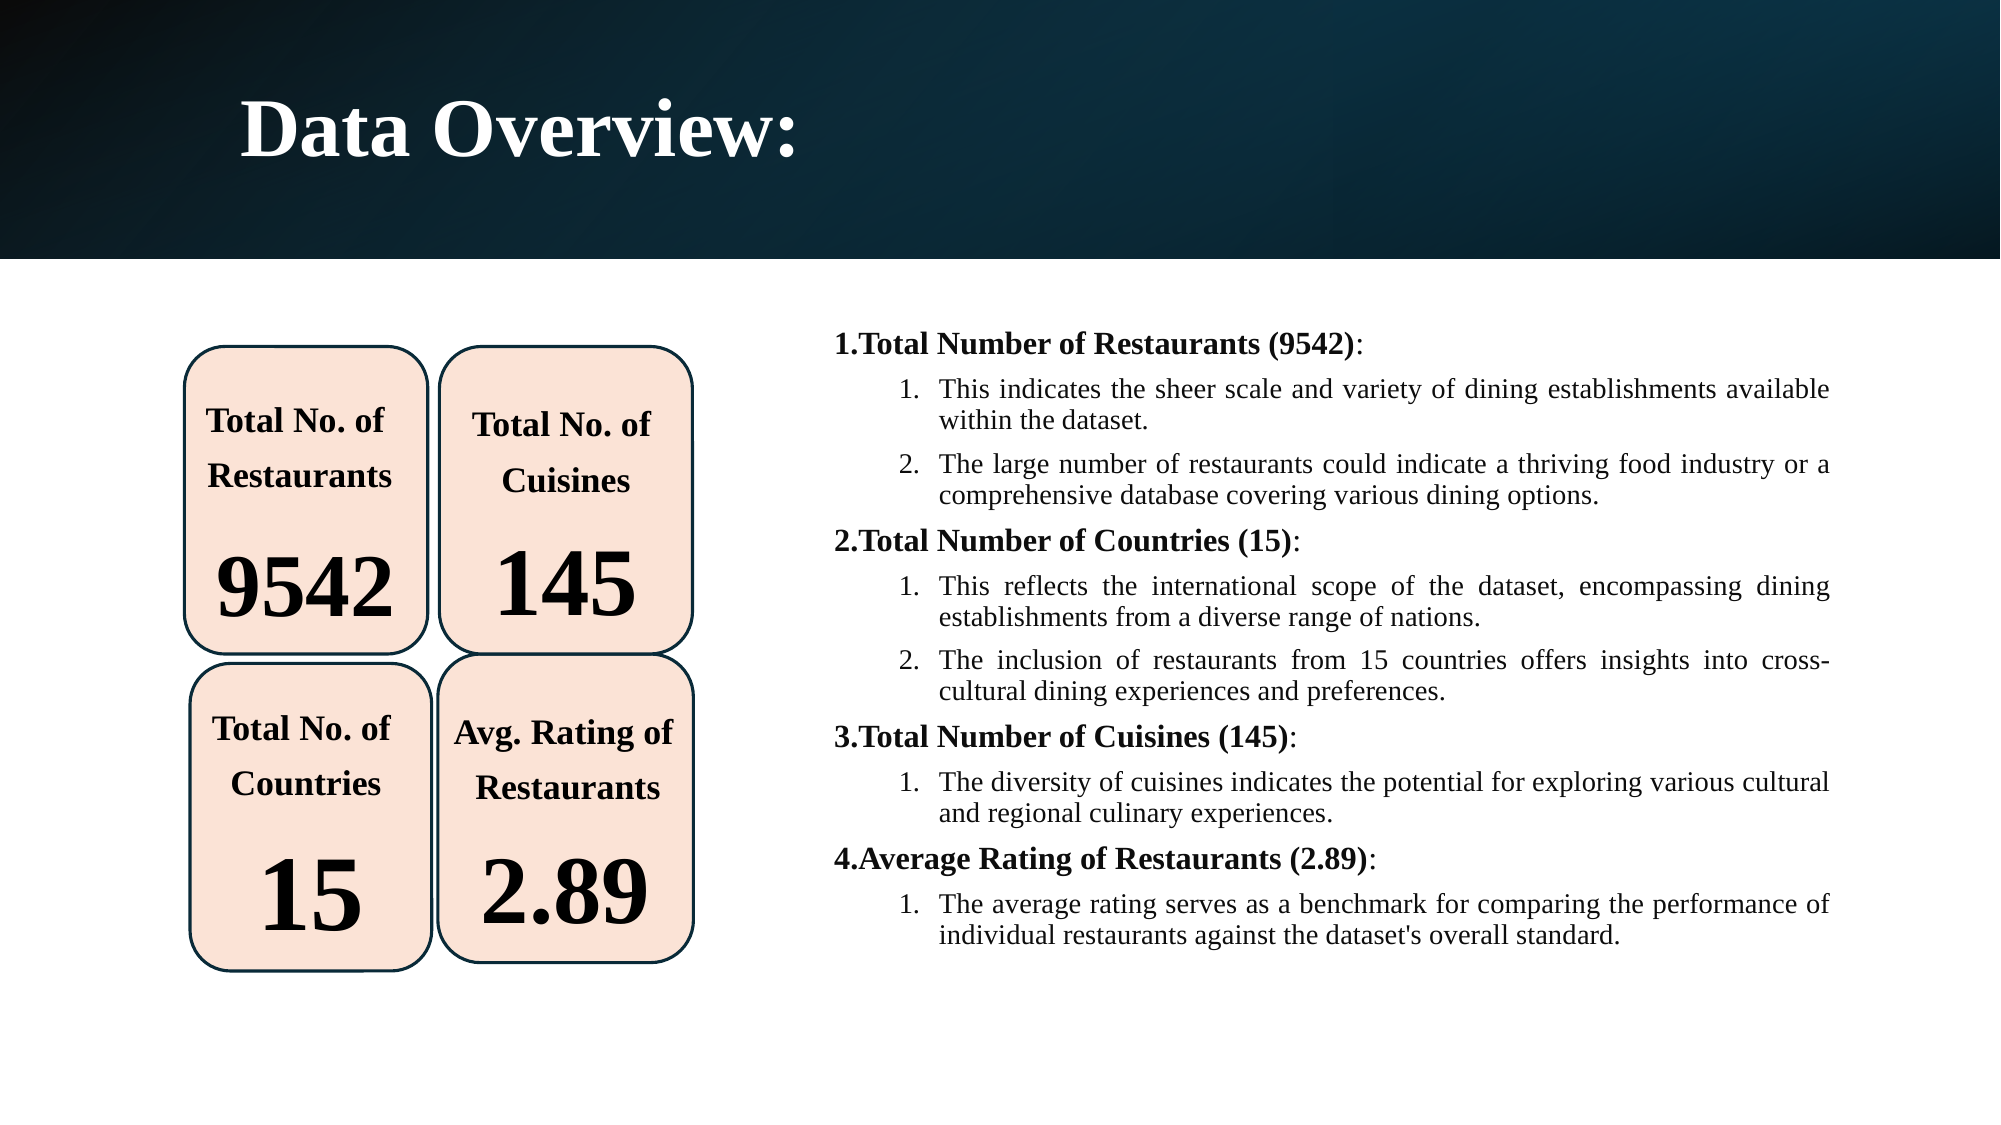

# Data Overview:
Total Number of Restaurants (9542):
This indicates the sheer scale and variety of dining establishments available within the dataset.
The large number of restaurants could indicate a thriving food industry or a comprehensive database covering various dining options.
Total Number of Countries (15):
This reflects the international scope of the dataset, encompassing dining establishments from a diverse range of nations.
The inclusion of restaurants from 15 countries offers insights into cross-cultural dining experiences and preferences.
Total Number of Cuisines (145):
The diversity of cuisines indicates the potential for exploring various cultural and regional culinary experiences.
Average Rating of Restaurants (2.89):
The average rating serves as a benchmark for comparing the performance of individual restaurants against the dataset's overall standard.
9542
145
Total No. of
Restaurants
Total No. of
Cuisines
2.89
15
Total No. of
Countries
Avg. Rating of
Restaurants